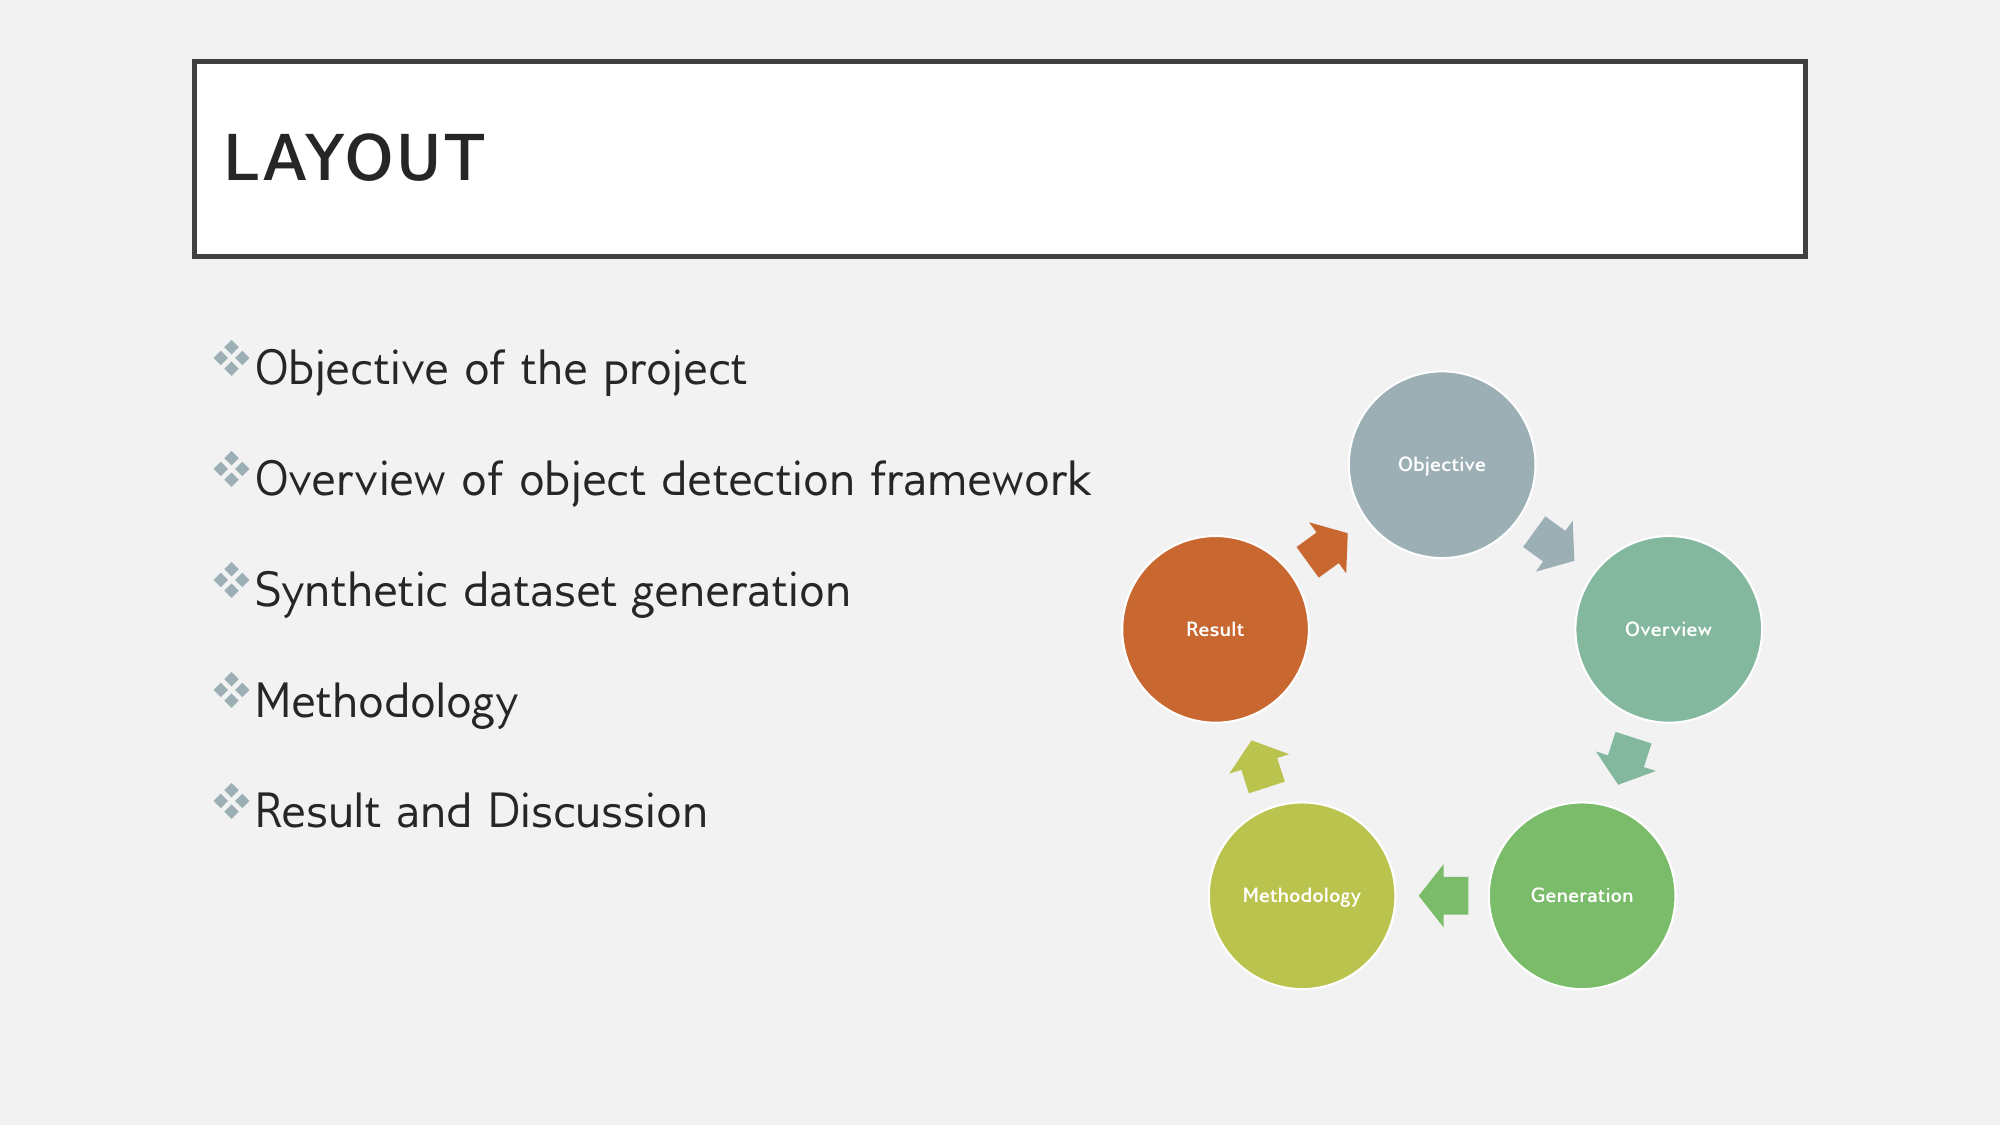

# layout
Objective of the project
Overview of object detection framework
Synthetic dataset generation
Methodology
Result and Discussion

Objective

Overview

Generation

Methodology

Result